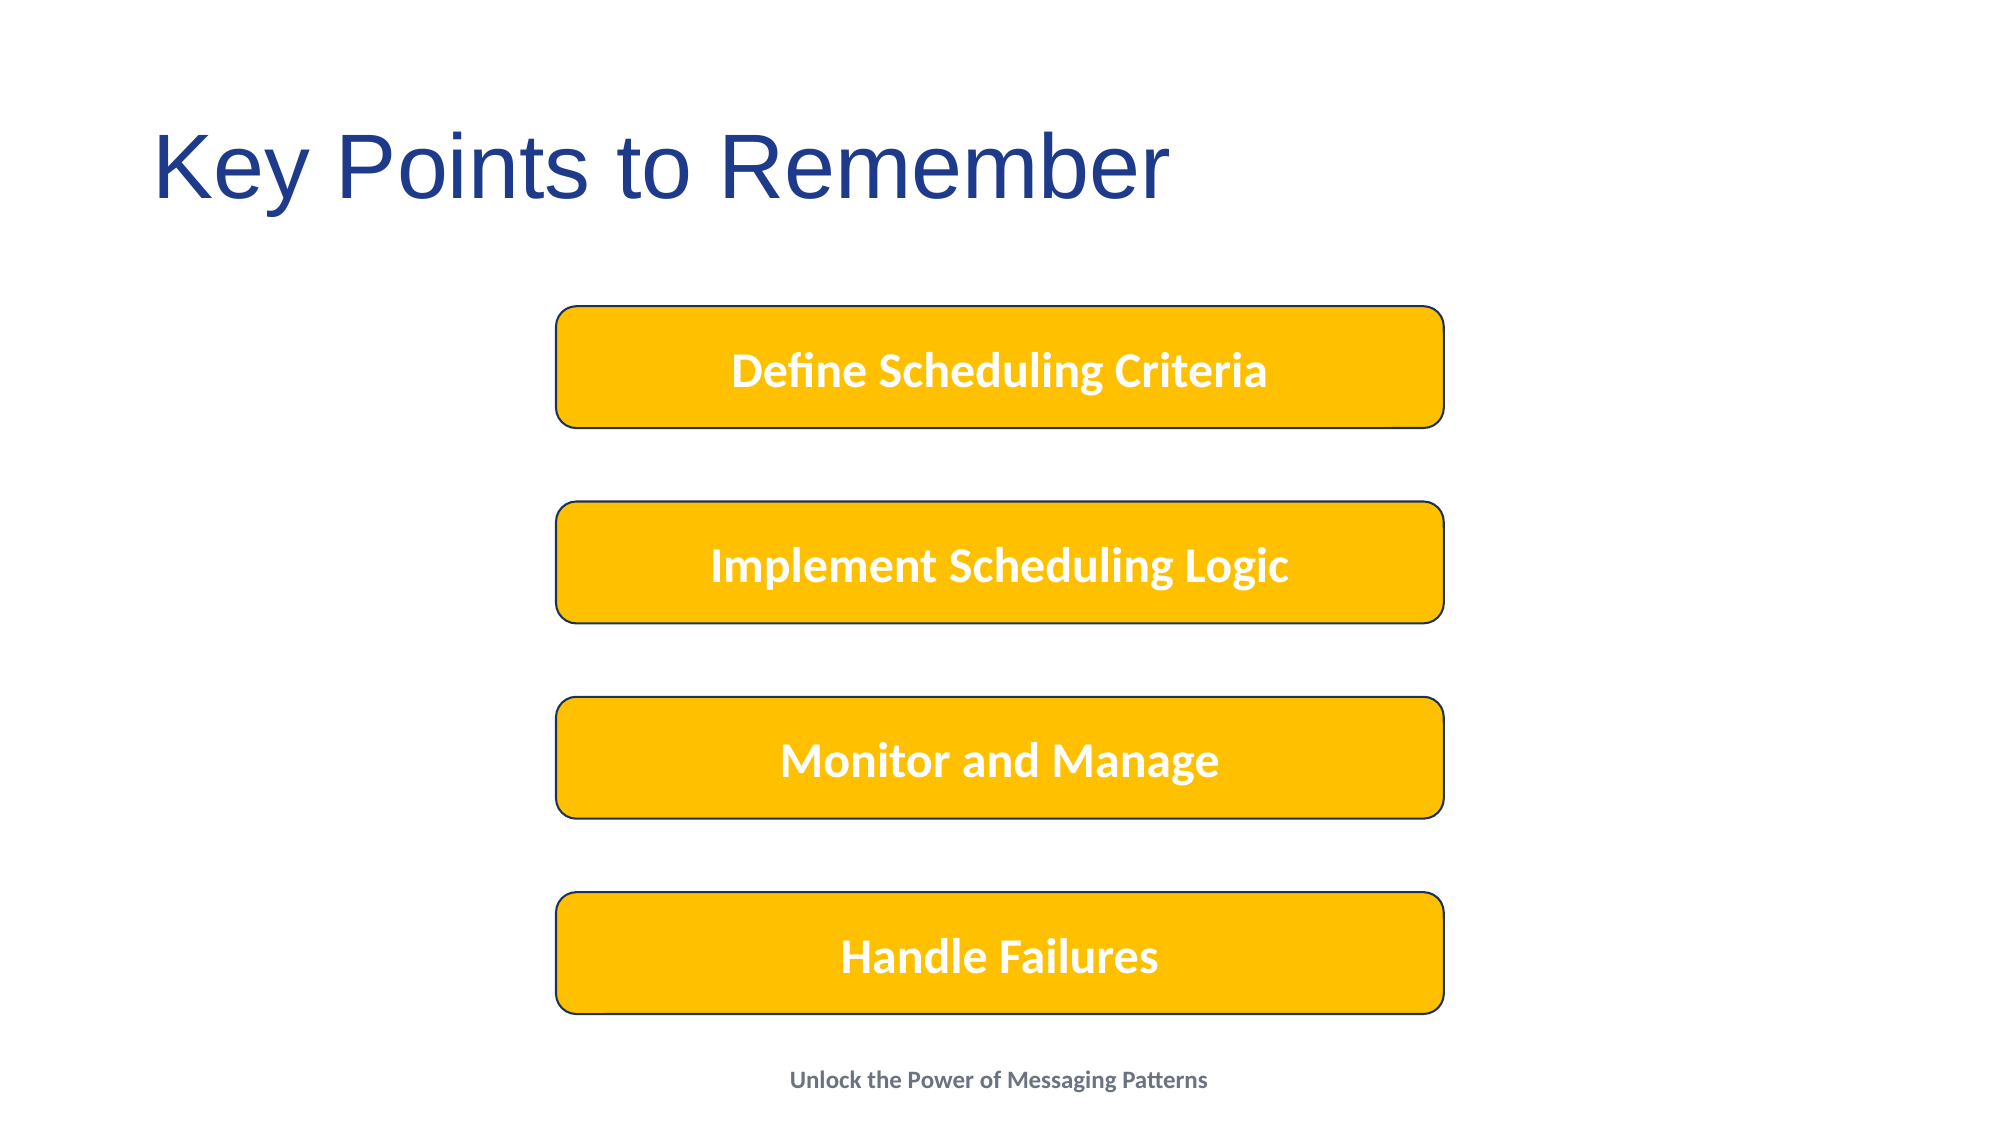

# Key Points to Remember
Define Scheduling Criteria
Implement Scheduling Logic
Monitor and Manage
Handle Failures